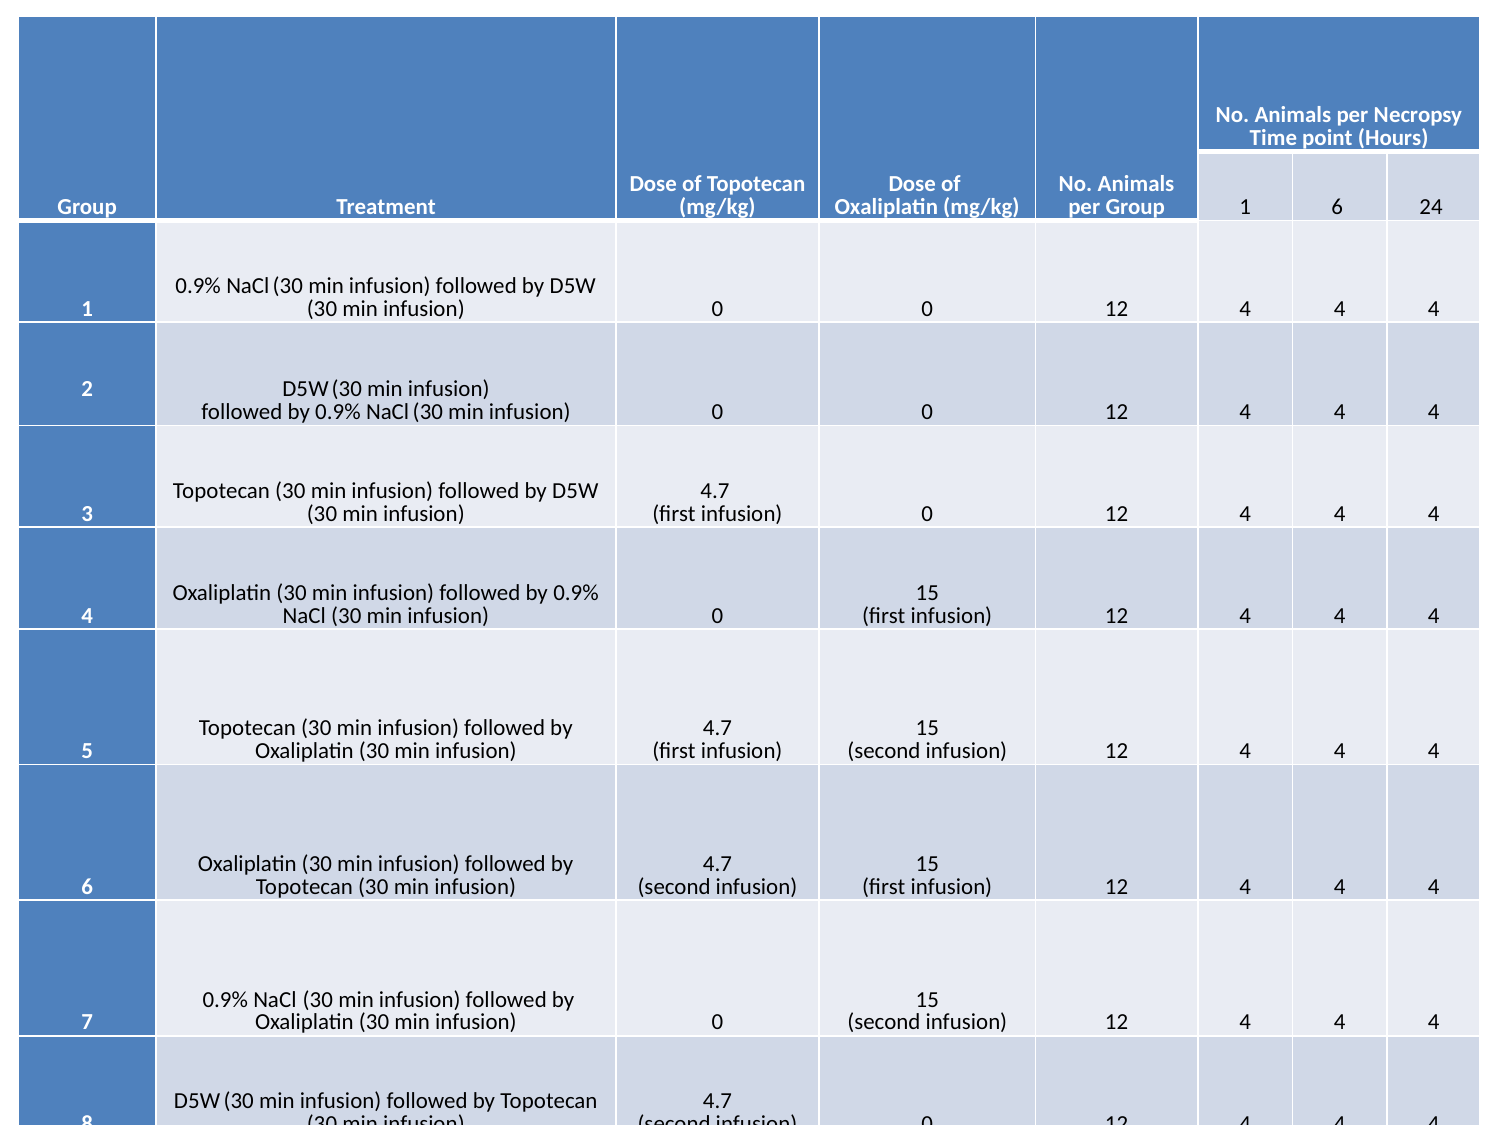

| Group | Treatment | Dose of Topotecan (mg/kg) | Dose of Oxaliplatin (mg/kg) | No. Animals per Group | No. Animals per Necropsy Time point (Hours) |  |  |
| --- | --- | --- | --- | --- | --- | --- | --- |
|  |  |  |  |  | 1 | 6 | 24 |
| 1 | 0.9% NaCl (30 min infusion) followed by D5W (30 min infusion) | 0 | 0 | 12 | 4 | 4 | 4 |
| 2 | D5W (30 min infusion) followed by 0.9% NaCl (30 min infusion) | 0 | 0 | 12 | 4 | 4 | 4 |
| 3 | Topotecan (30 min infusion) followed by D5W (30 min infusion) | 4.7 (first infusion) | 0 | 12 | 4 | 4 | 4 |
| 4 | Oxaliplatin (30 min infusion) followed by 0.9% NaCl (30 min infusion) | 0 | 15 (first infusion) | 12 | 4 | 4 | 4 |
| 5 | Topotecan (30 min infusion) followed by Oxaliplatin (30 min infusion) | 4.7 (first infusion) | 15 (second infusion) | 12 | 4 | 4 | 4 |
| 6 | Oxaliplatin (30 min infusion) followed by Topotecan (30 min infusion) | 4.7 (second infusion) | 15 (first infusion) | 12 | 4 | 4 | 4 |
| 7 | 0.9% NaCl (30 min infusion) followed by Oxaliplatin (30 min infusion) | 0 | 15 (second infusion) | 12 | 4 | 4 | 4 |
| 8 | D5W (30 min infusion) followed by Topotecan (30 min infusion) | 4.7 (second infusion) | 0 | 12 | 4 | 4 | 4 |